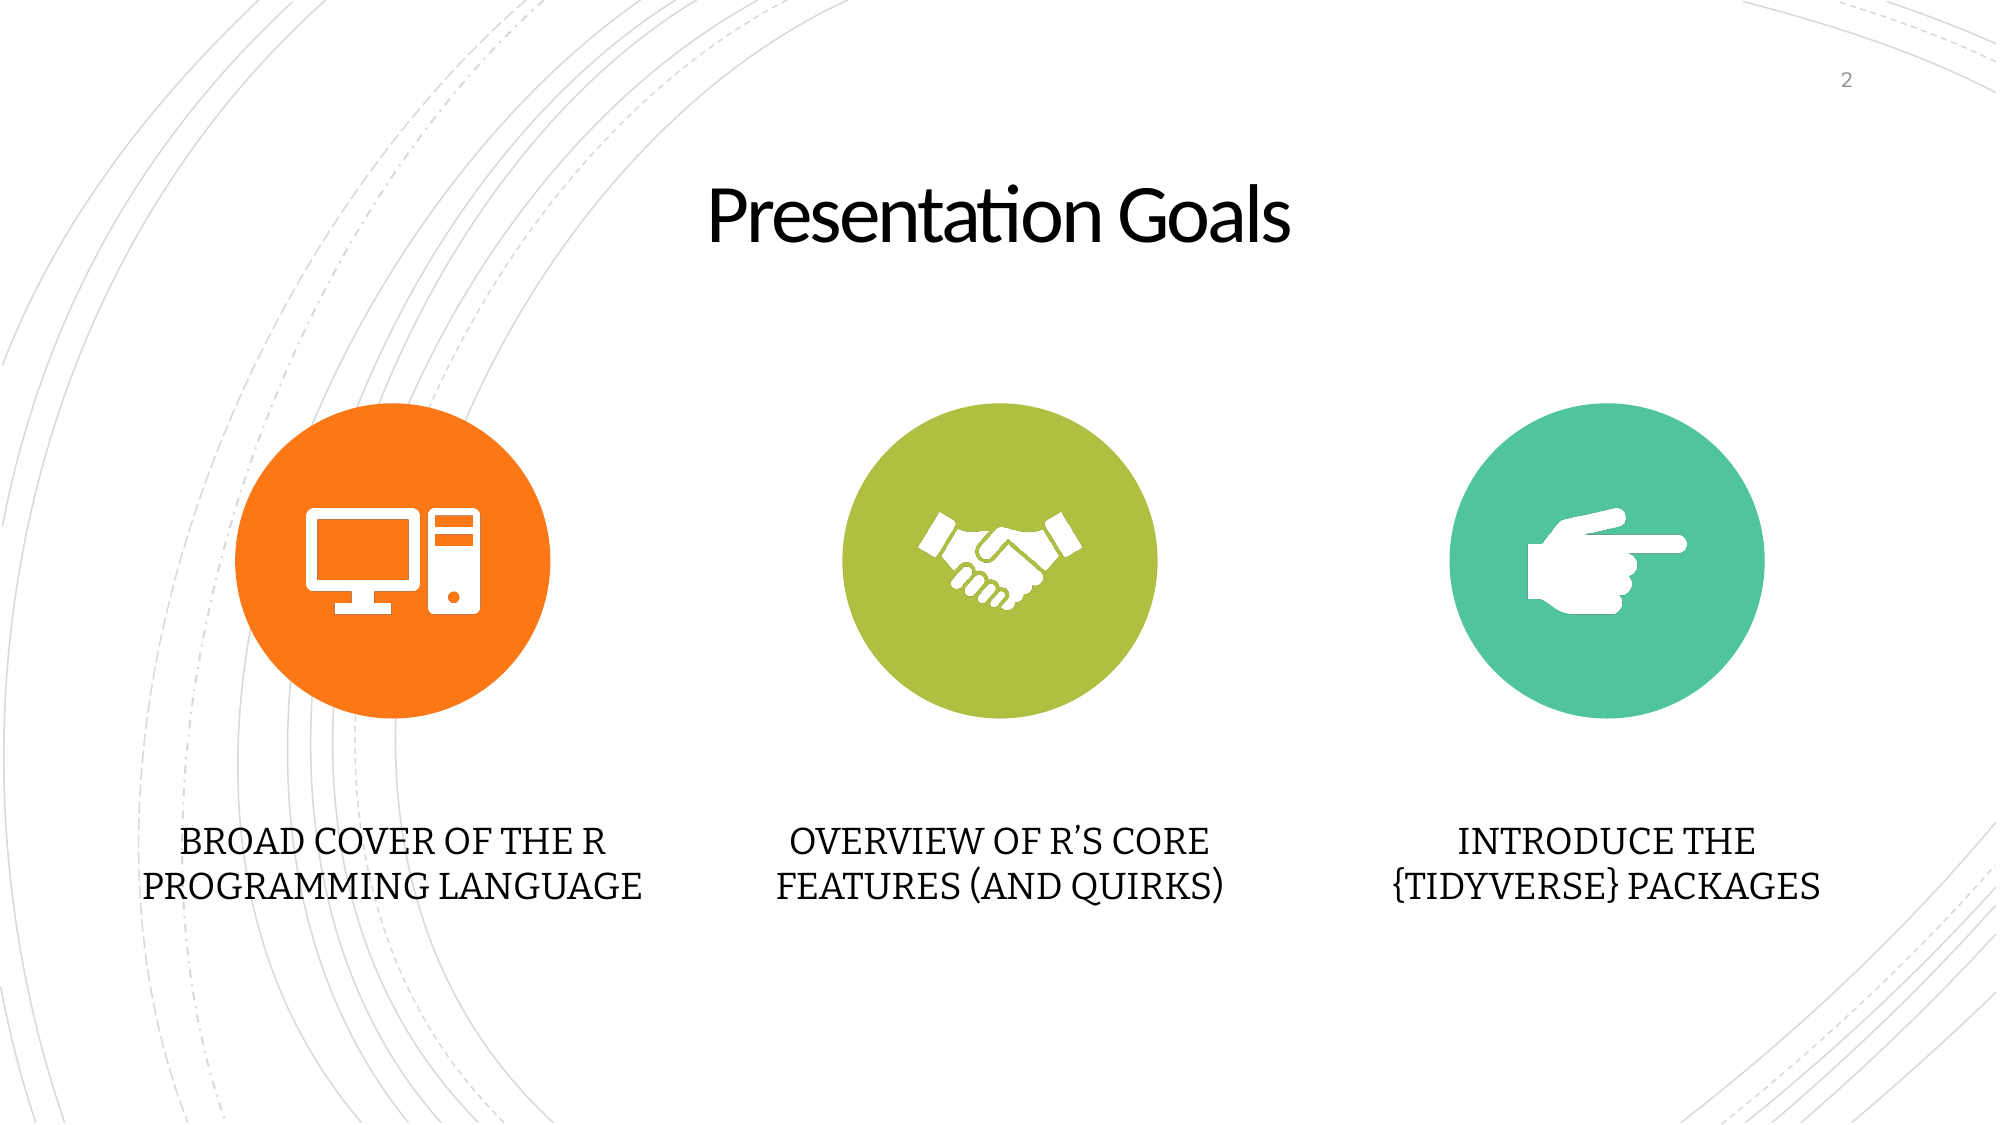

2
# Presentation Goals
Broad Cover OF the R programming language
Overview of R’s Core features (and quirks)
Introduce the {tidyverse} Packages